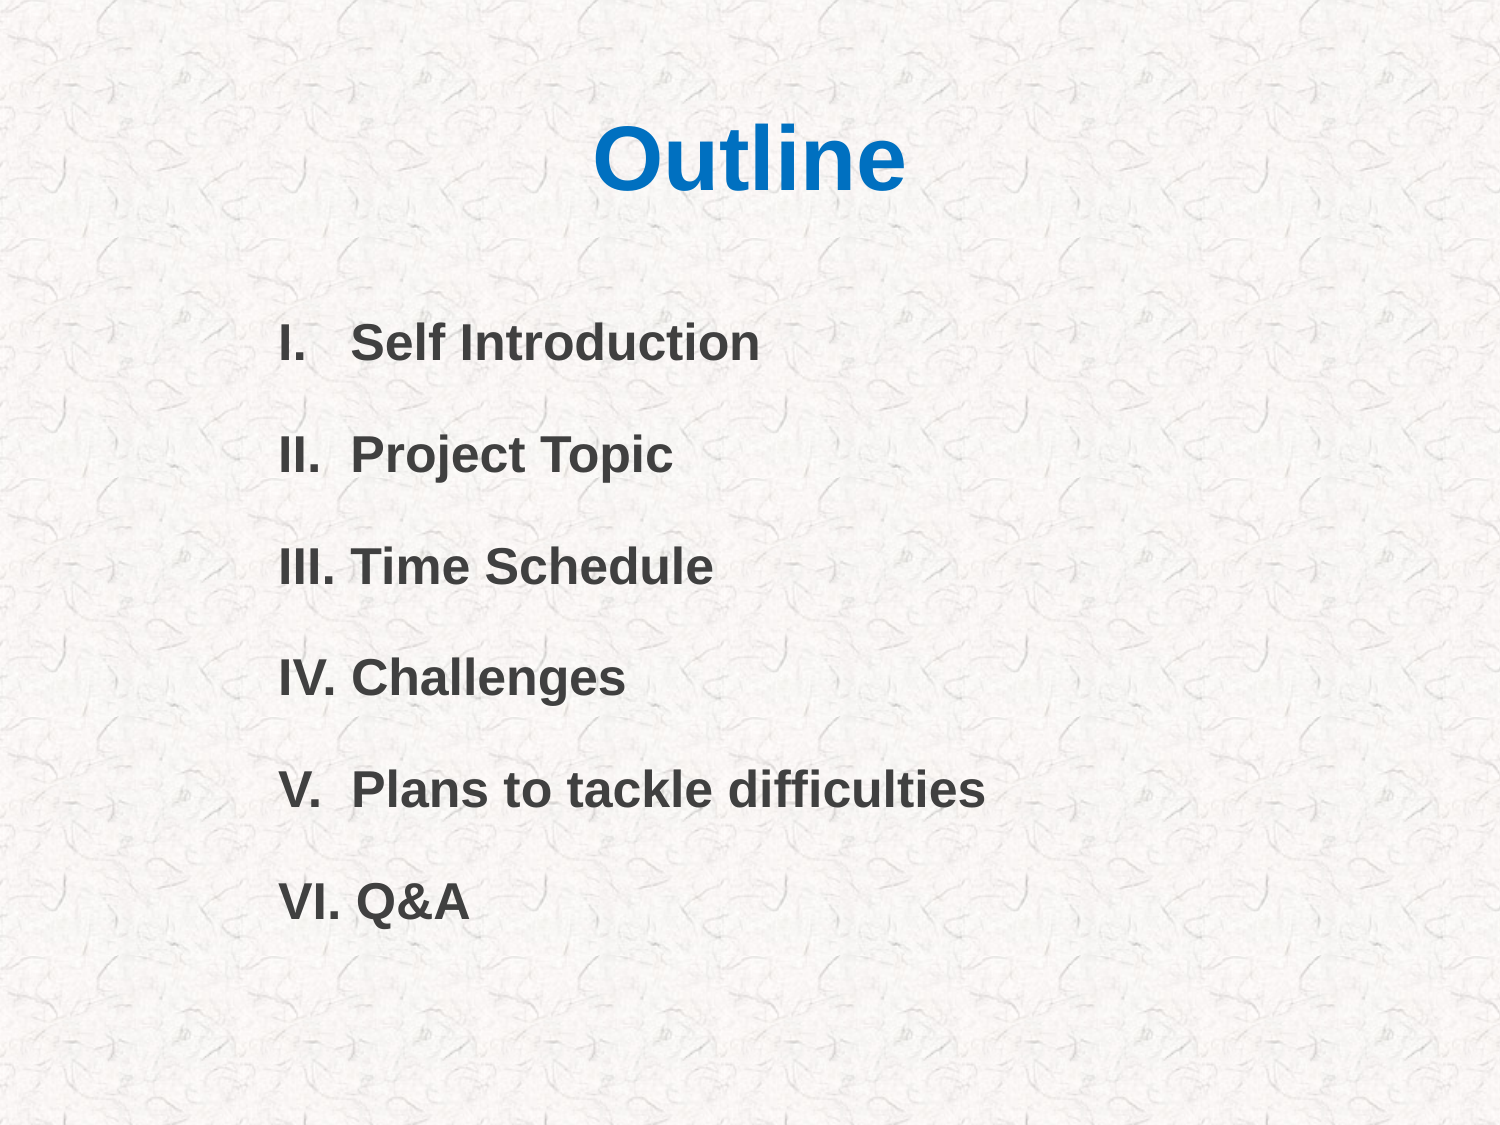

# Outline
I.   Self Introduction
II.  Project Topic
III. Time Schedule
IV. Challenges
V.  Plans to tackle difficulties
VI. Q&A